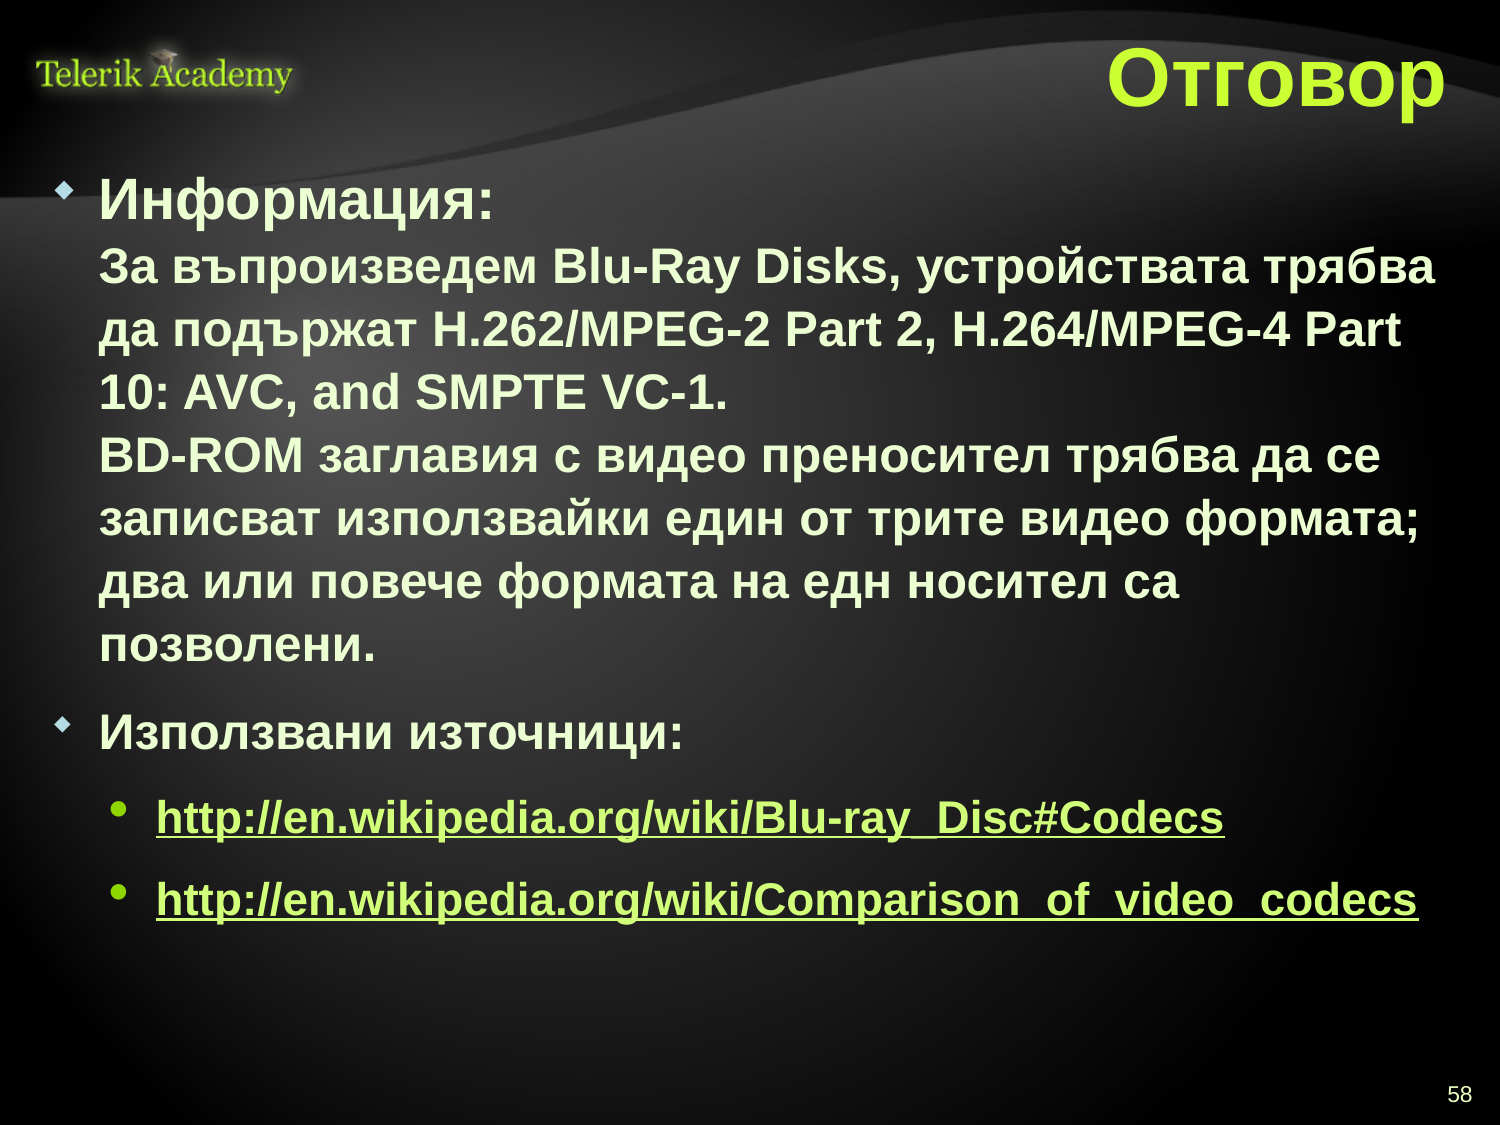

# Отговор
Информация:
За въпроизведем Blu-Ray Disks, устройствата трябва да подържат H.262/MPEG-2 Part 2, H.264/MPEG-4 Part 10: AVC, and SMPTE VC-1.
BD-ROM заглавия с видео преносител трябва да се записват използвайки един от трите видео формата; два или повече формата на едн носител са позволени.
Използвани източници:
http://en.wikipedia.org/wiki/Blu-ray_Disc#Codecs
http://en.wikipedia.org/wiki/Comparison_of_video_codecs
58